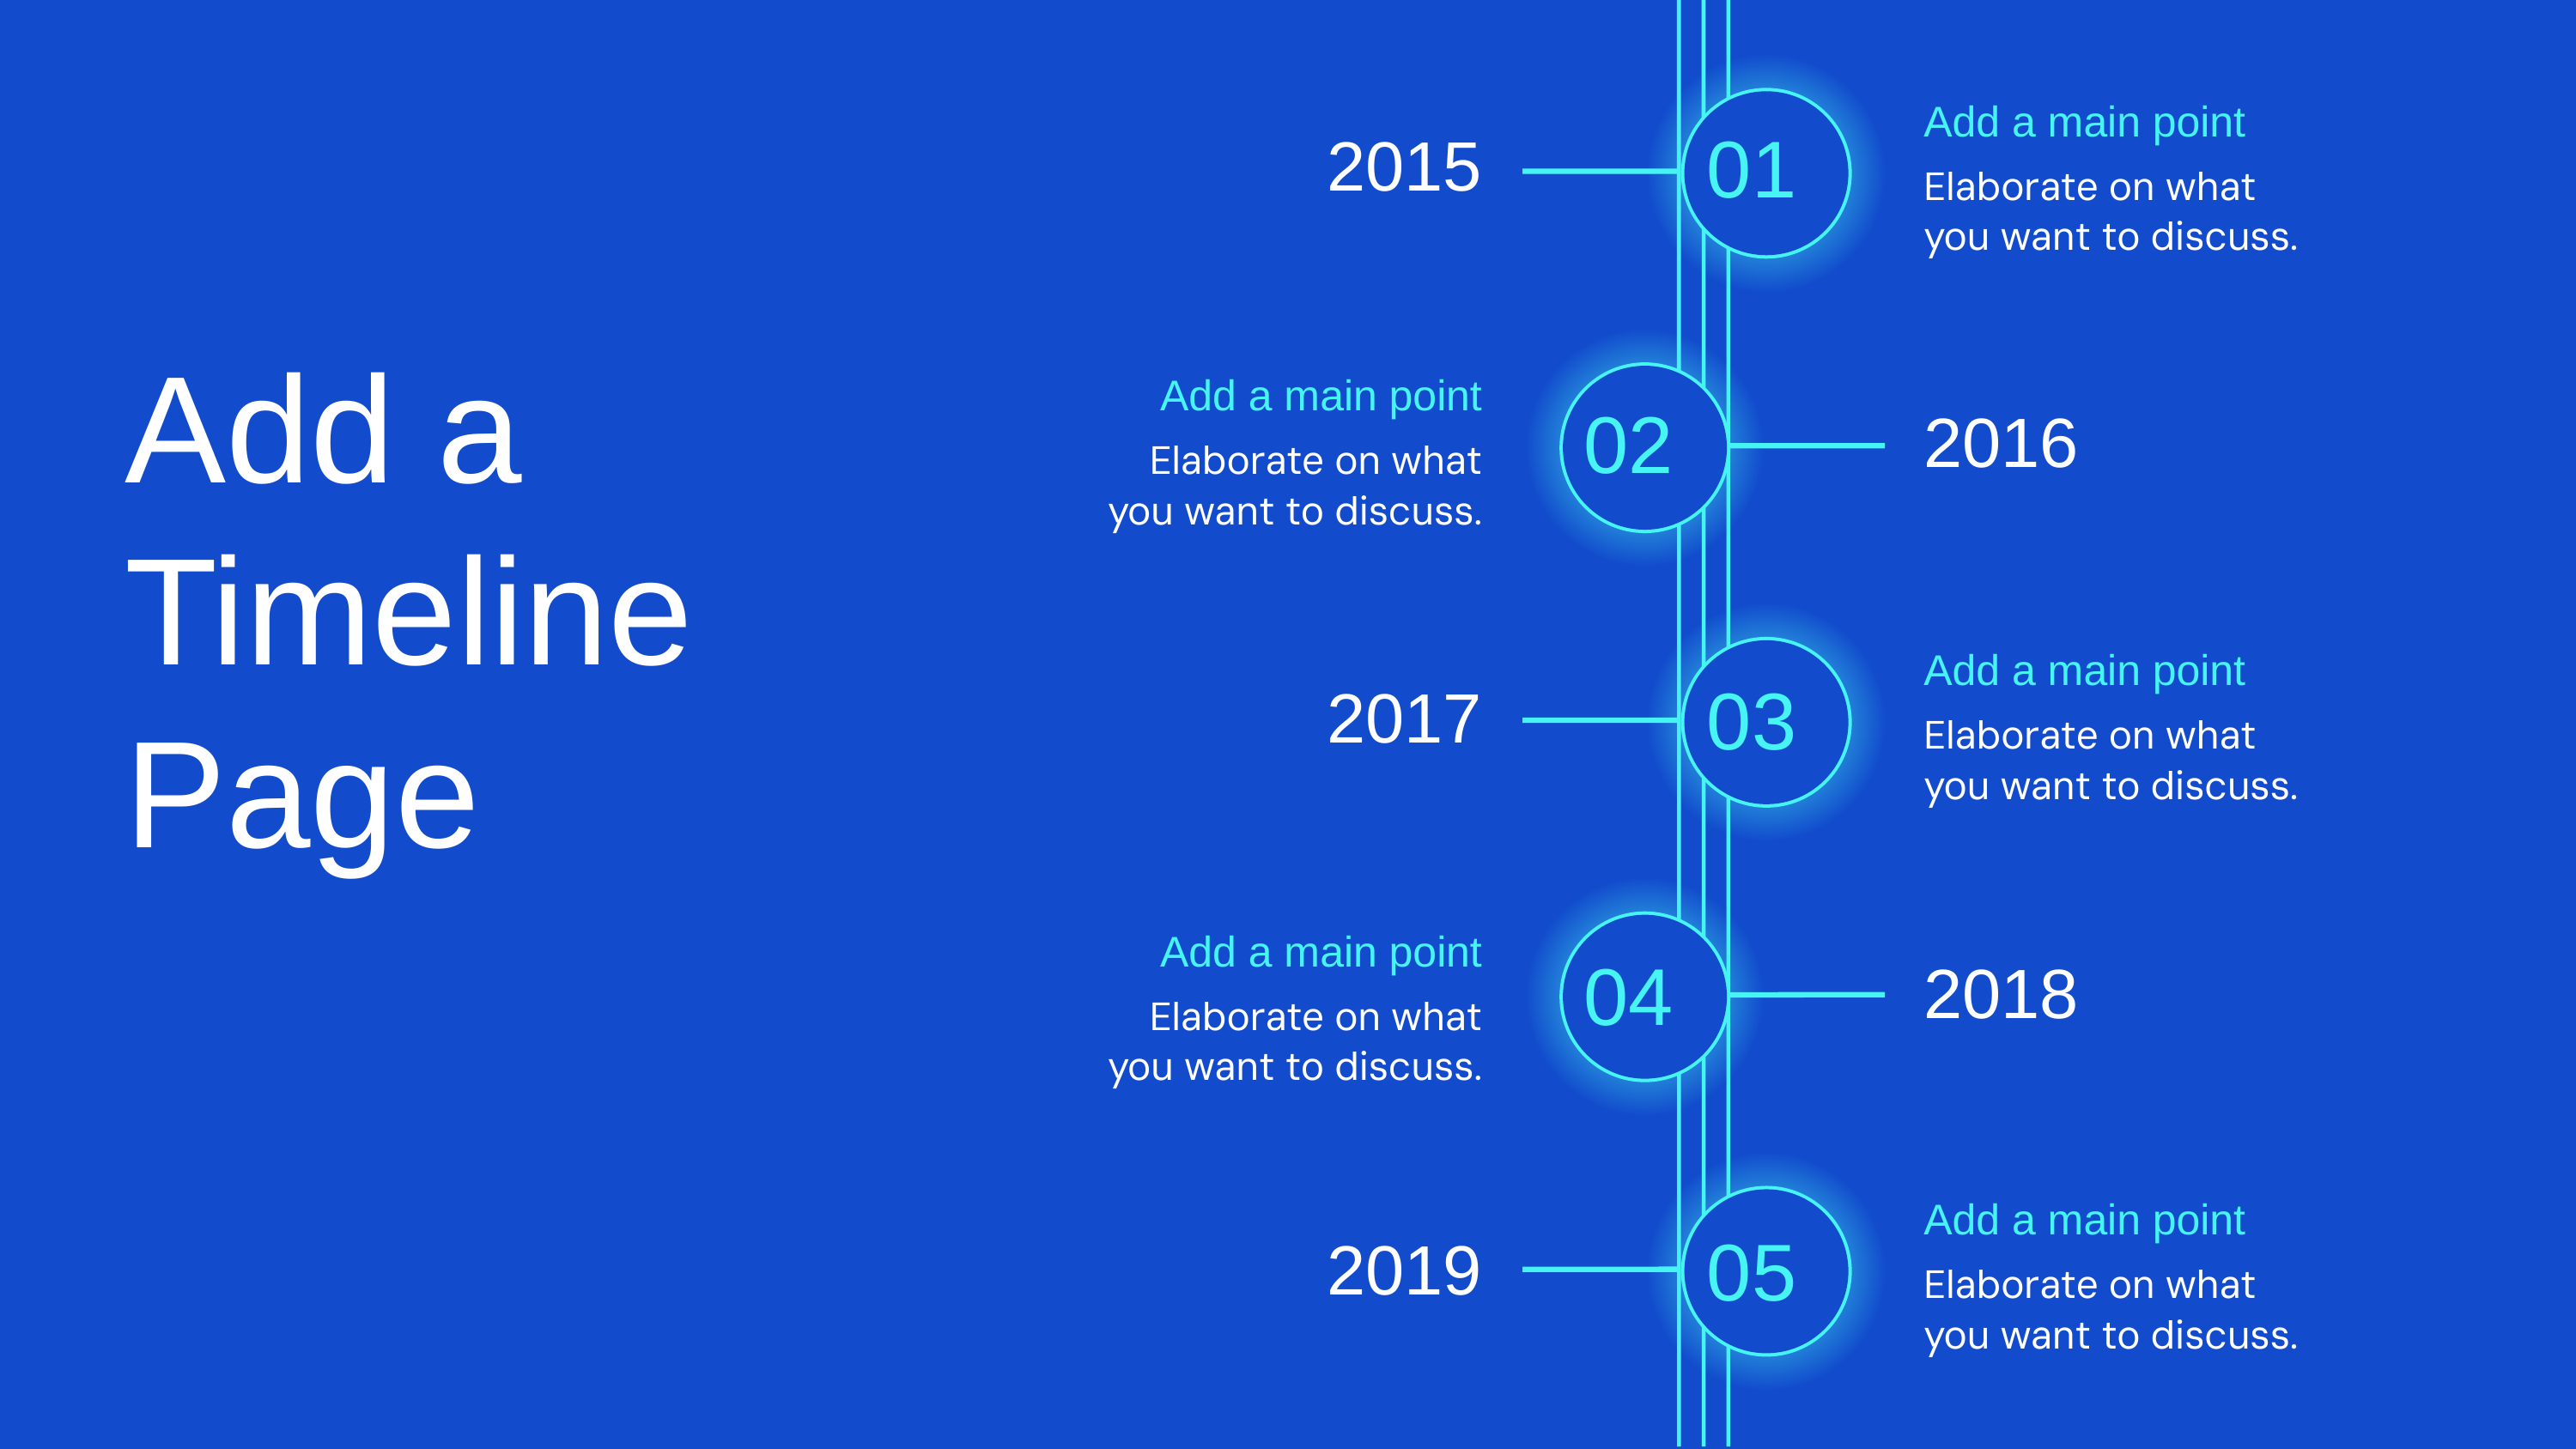

01

Add a main point
2015
Elaborate on what you want to discuss.

02

Add a
Timeline
Page
Add a main point
2016
Elaborate on what you want to discuss.

03

Add a main point
2017
Elaborate on what you want to discuss.

04

Add a main point
2018
Elaborate on what you want to discuss.

05

Add a main point
2019
Elaborate on what you want to discuss.